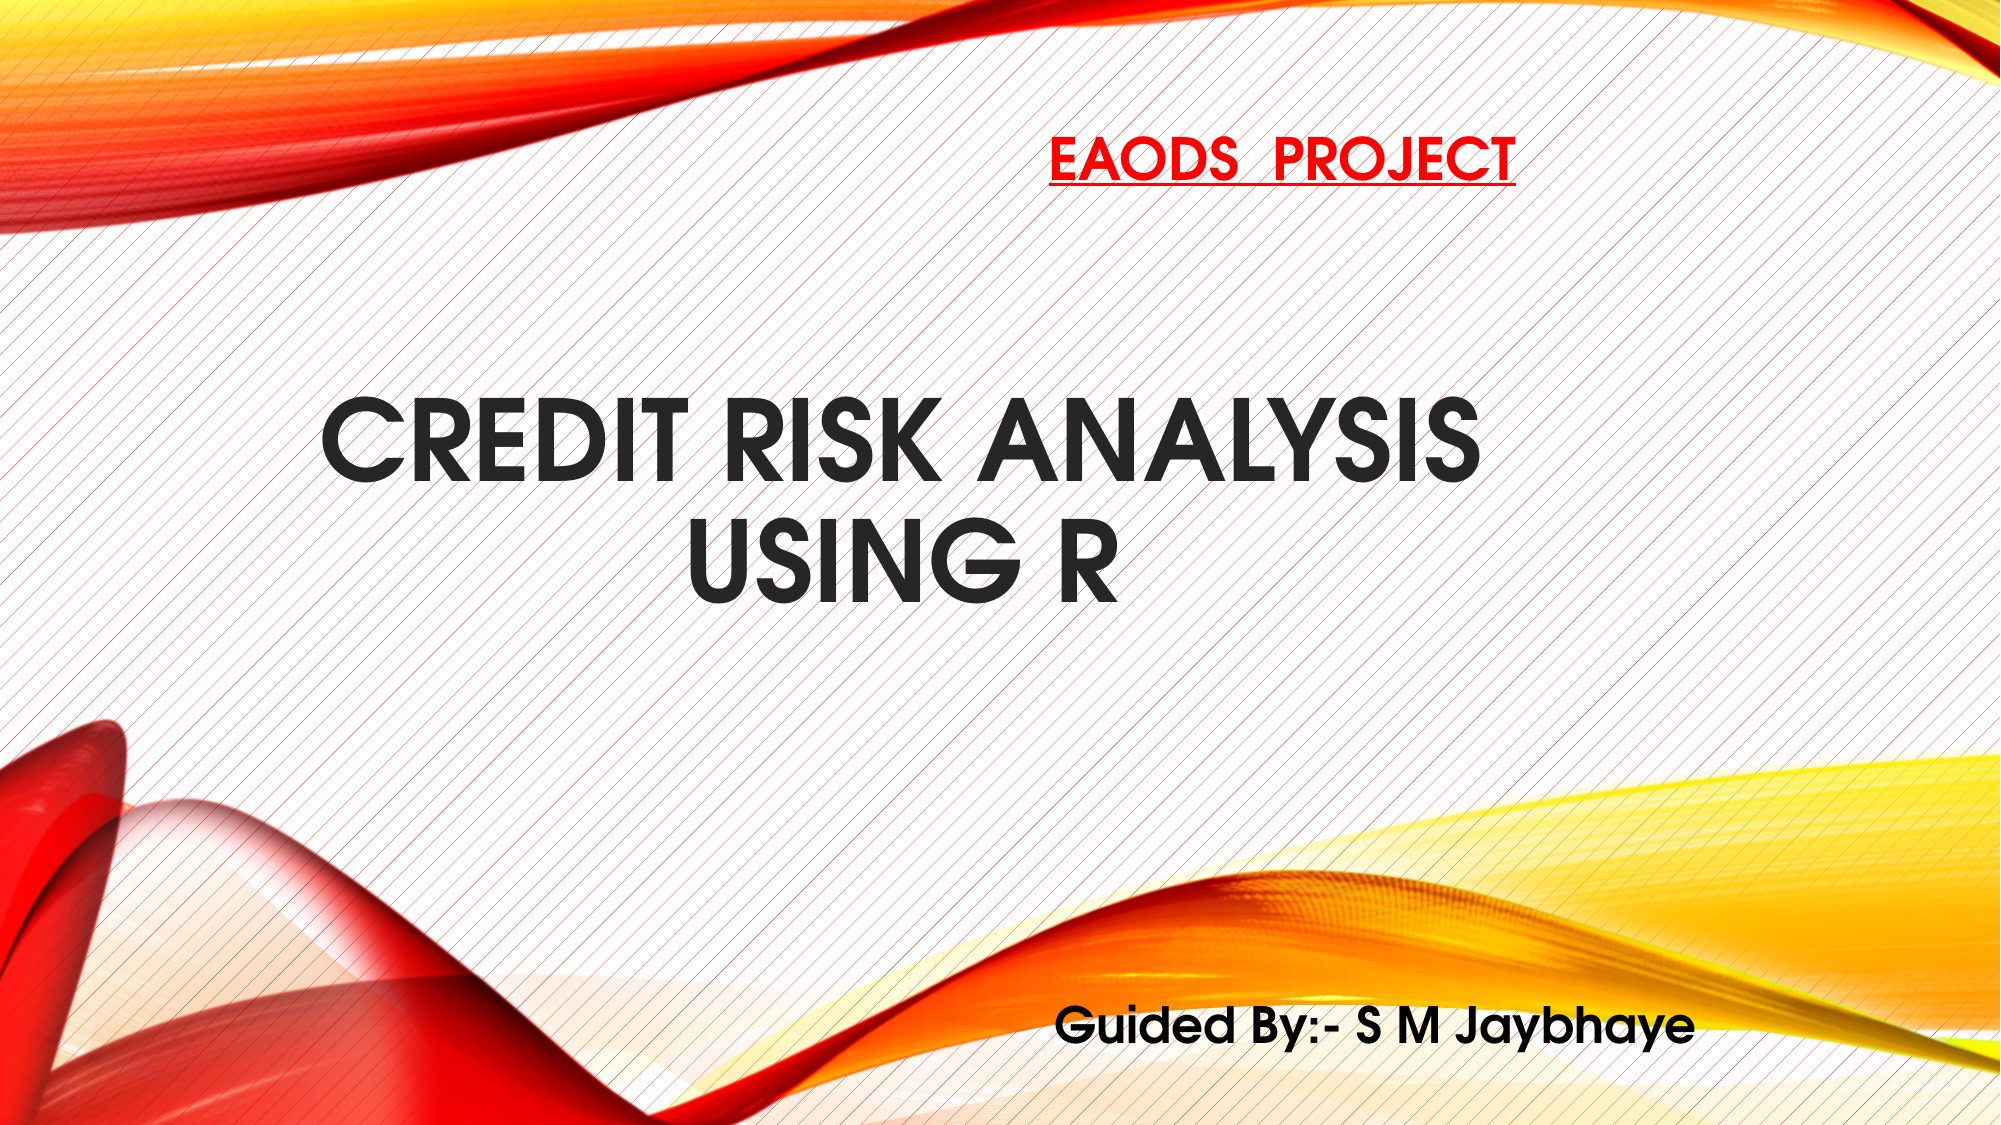

EAODS  PROJECT
# CREDIT RISK ANALYSIS USING R
Guided By:- S M Jaybhaye